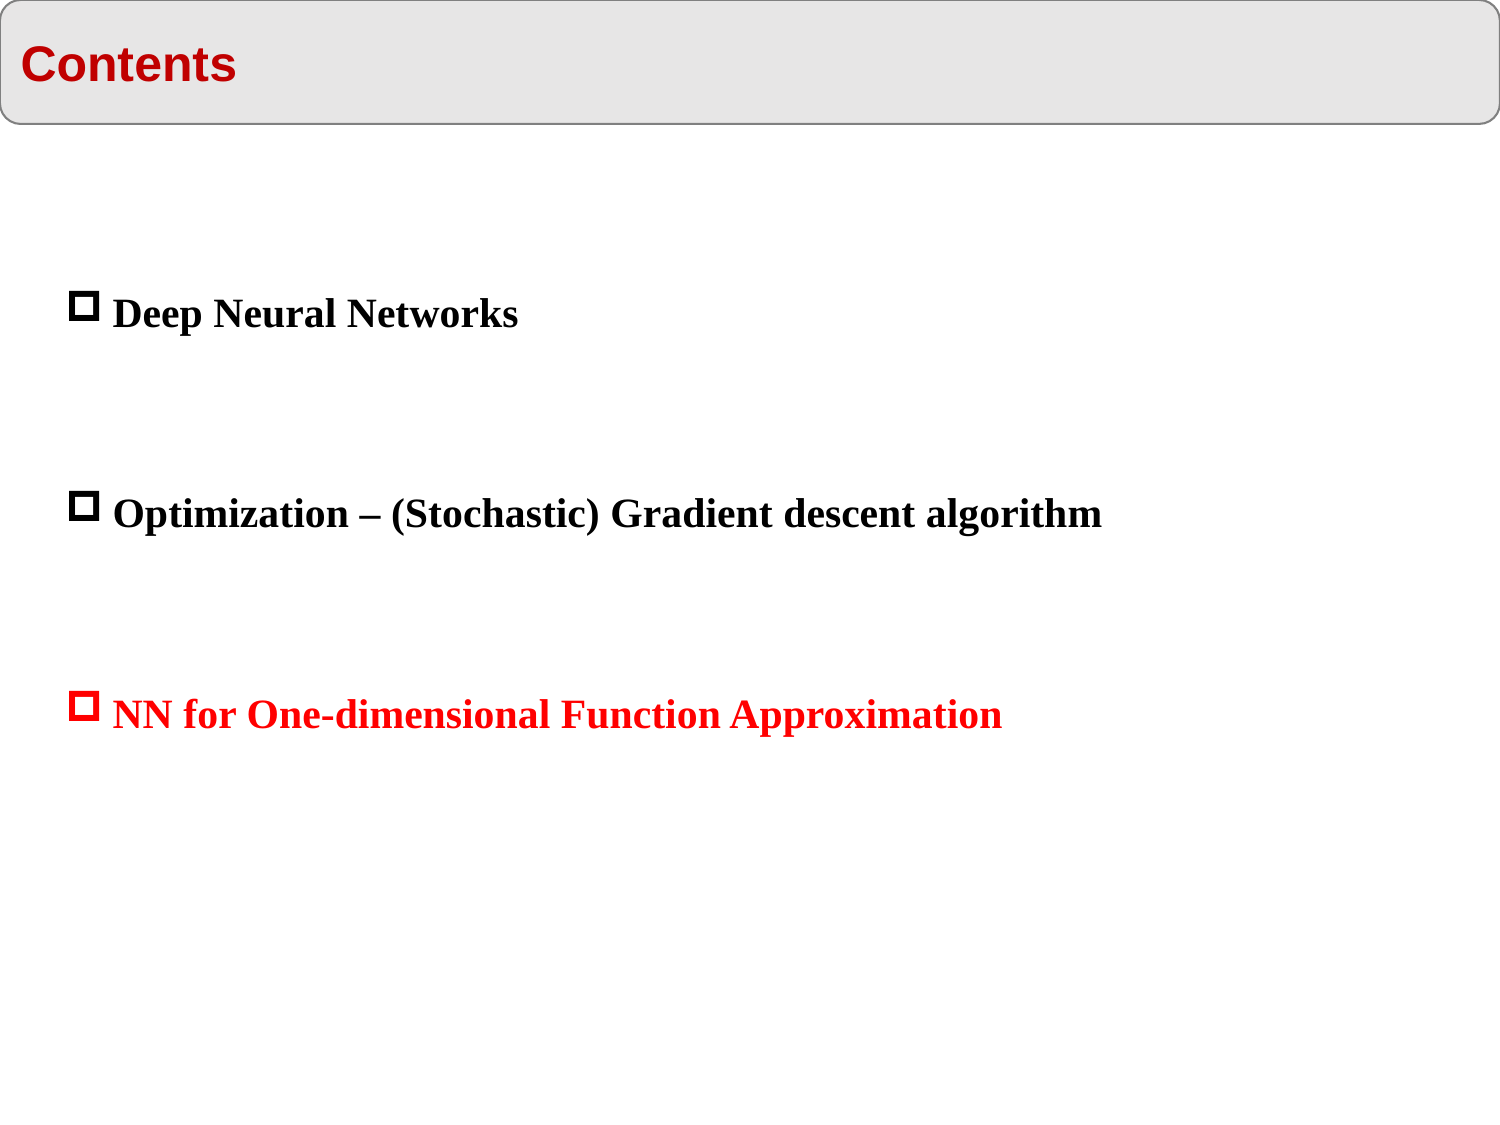

Contents
Deep Neural Networks

Optimization – (Stochastic) Gradient descent algorithm

NN for One-dimensional Function Approximation